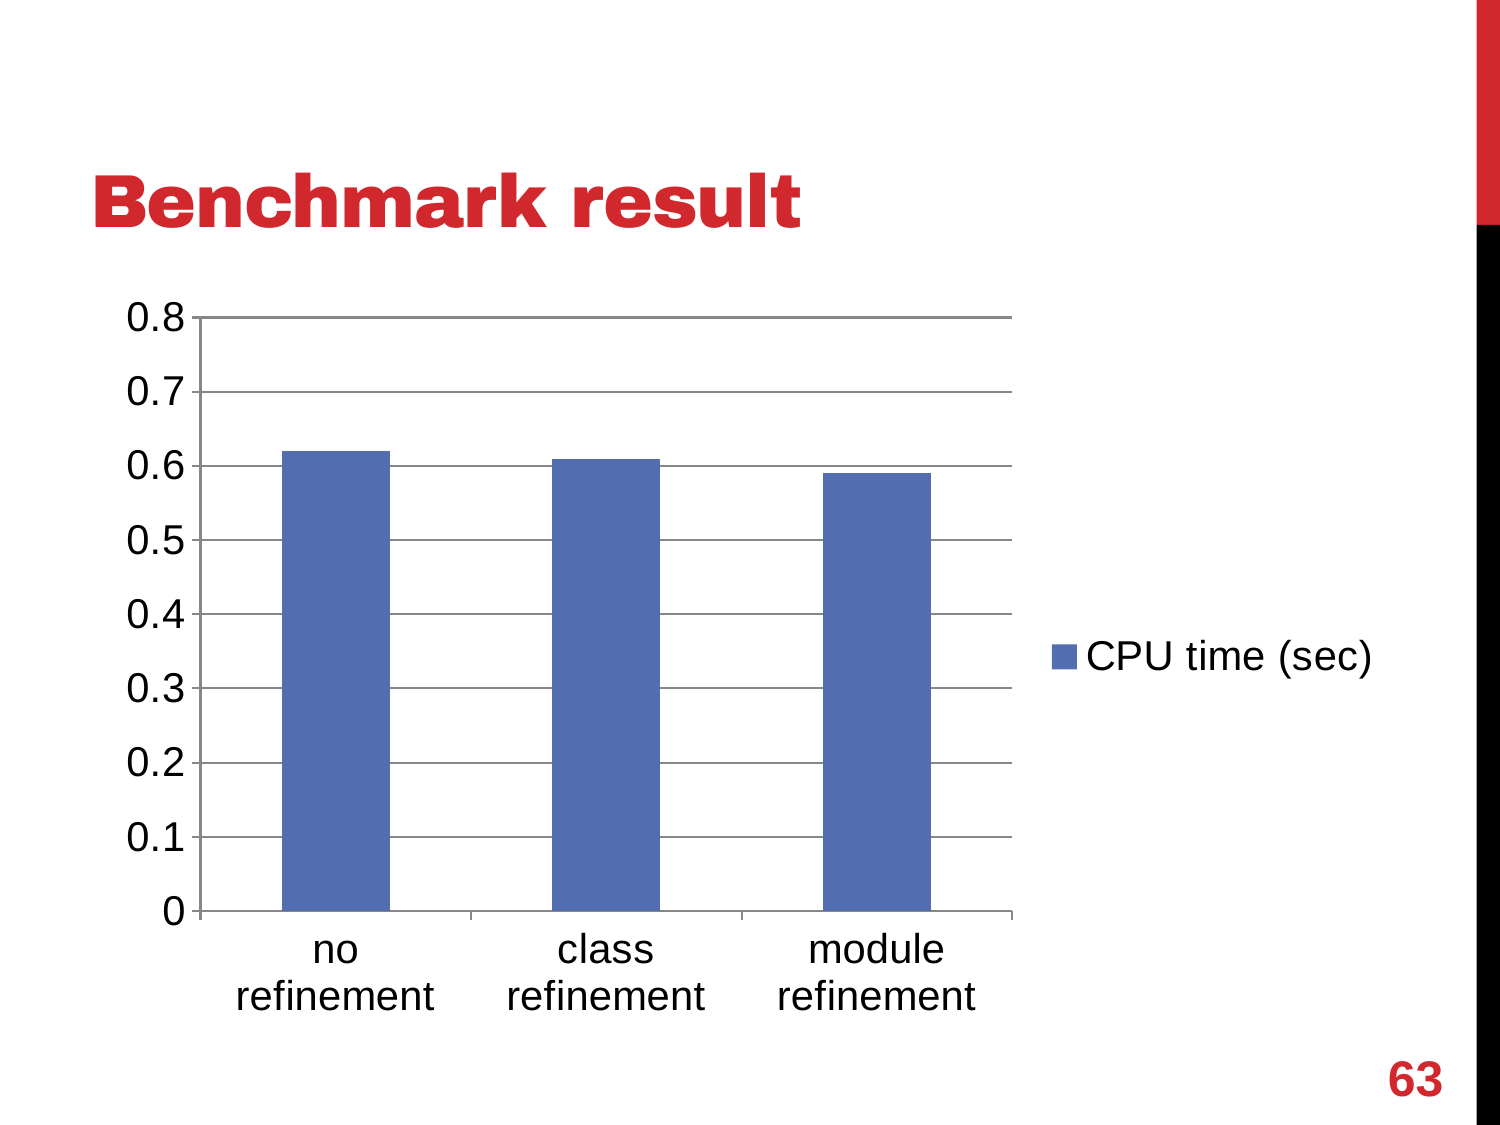

# Benchmark result

### Chart

| Category | CPU time (sec) |
|---|---|
| no refinement | 0.62 |
| class refinement | 0.61 |
| module refinement | 0.59 |
63